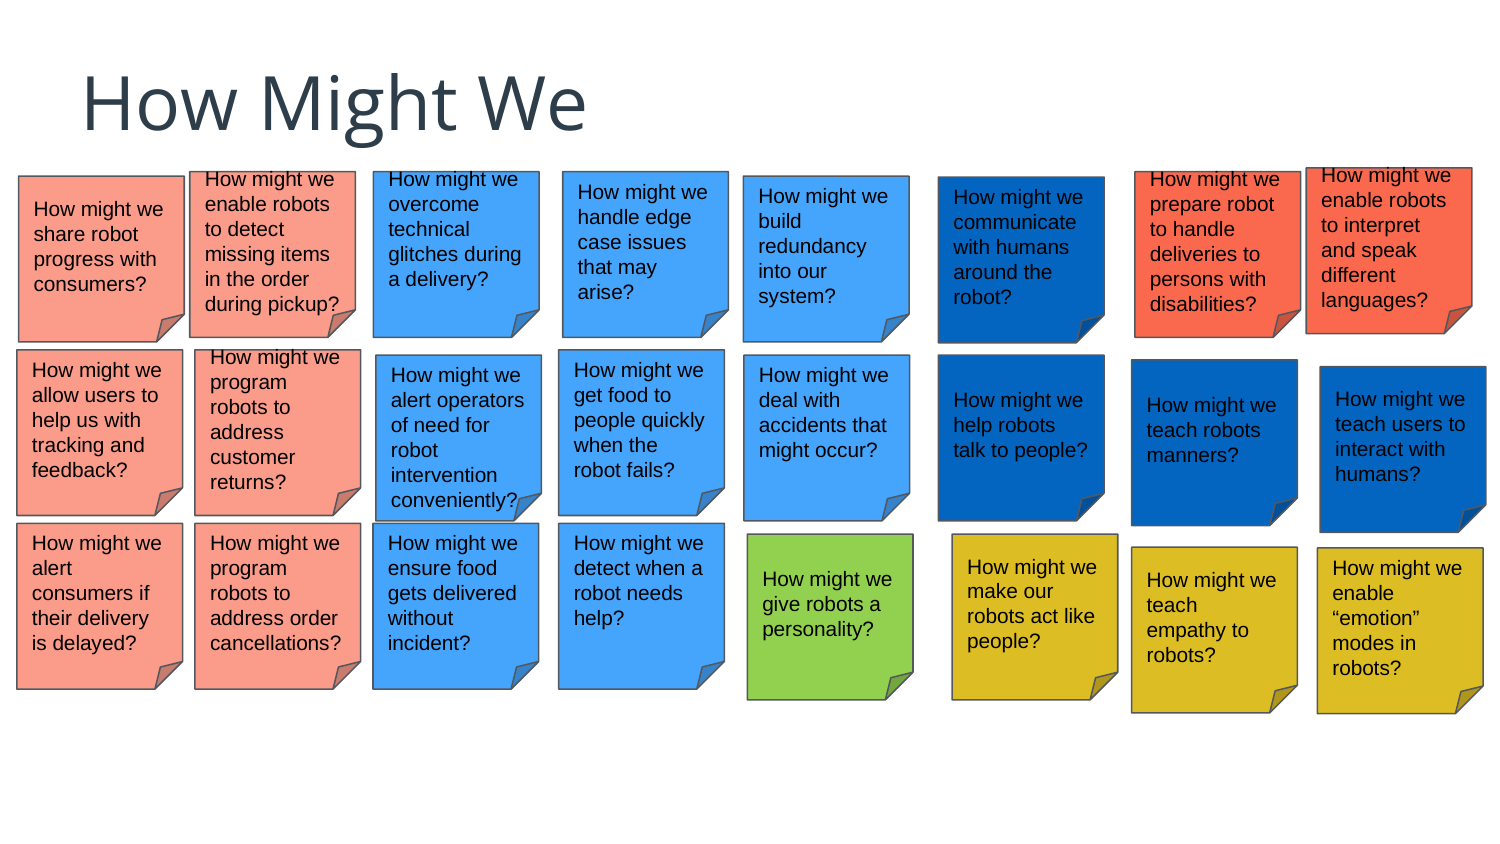

# How Might We
How might we enable robots to interpret and speak different languages?
How might we enable robots to detect missing items in the order during pickup?
How might we overcome technical glitches during a delivery?

How might we handle edge case issues that may arise?
How might we prepare robot to handle deliveries to persons with disabilities?
How might we share robot progress with consumers?
How might we build redundancy into our system?
How might we communicate with humans around the robot?
How might we program robots to address customer returns?
How might we get food to people quickly when the robot fails?
How might we allow users to help us with tracking and feedback?

How might we alert operators of need for robot intervention conveniently?

How might we deal with accidents that might occur?

How might we help robots talk to people?
How might we teach robots manners?
How might we teach users to interact with humans?
How might we program robots to address order cancellations?
How might we ensure food gets delivered without incident?
How might we detect when a robot needs help?

How might we alert consumers if their delivery is delayed?
How might we give robots a personality?
How might we make our robots act like people?
How might we teach empathy to robots?
How might we enable “emotion” modes in robots?